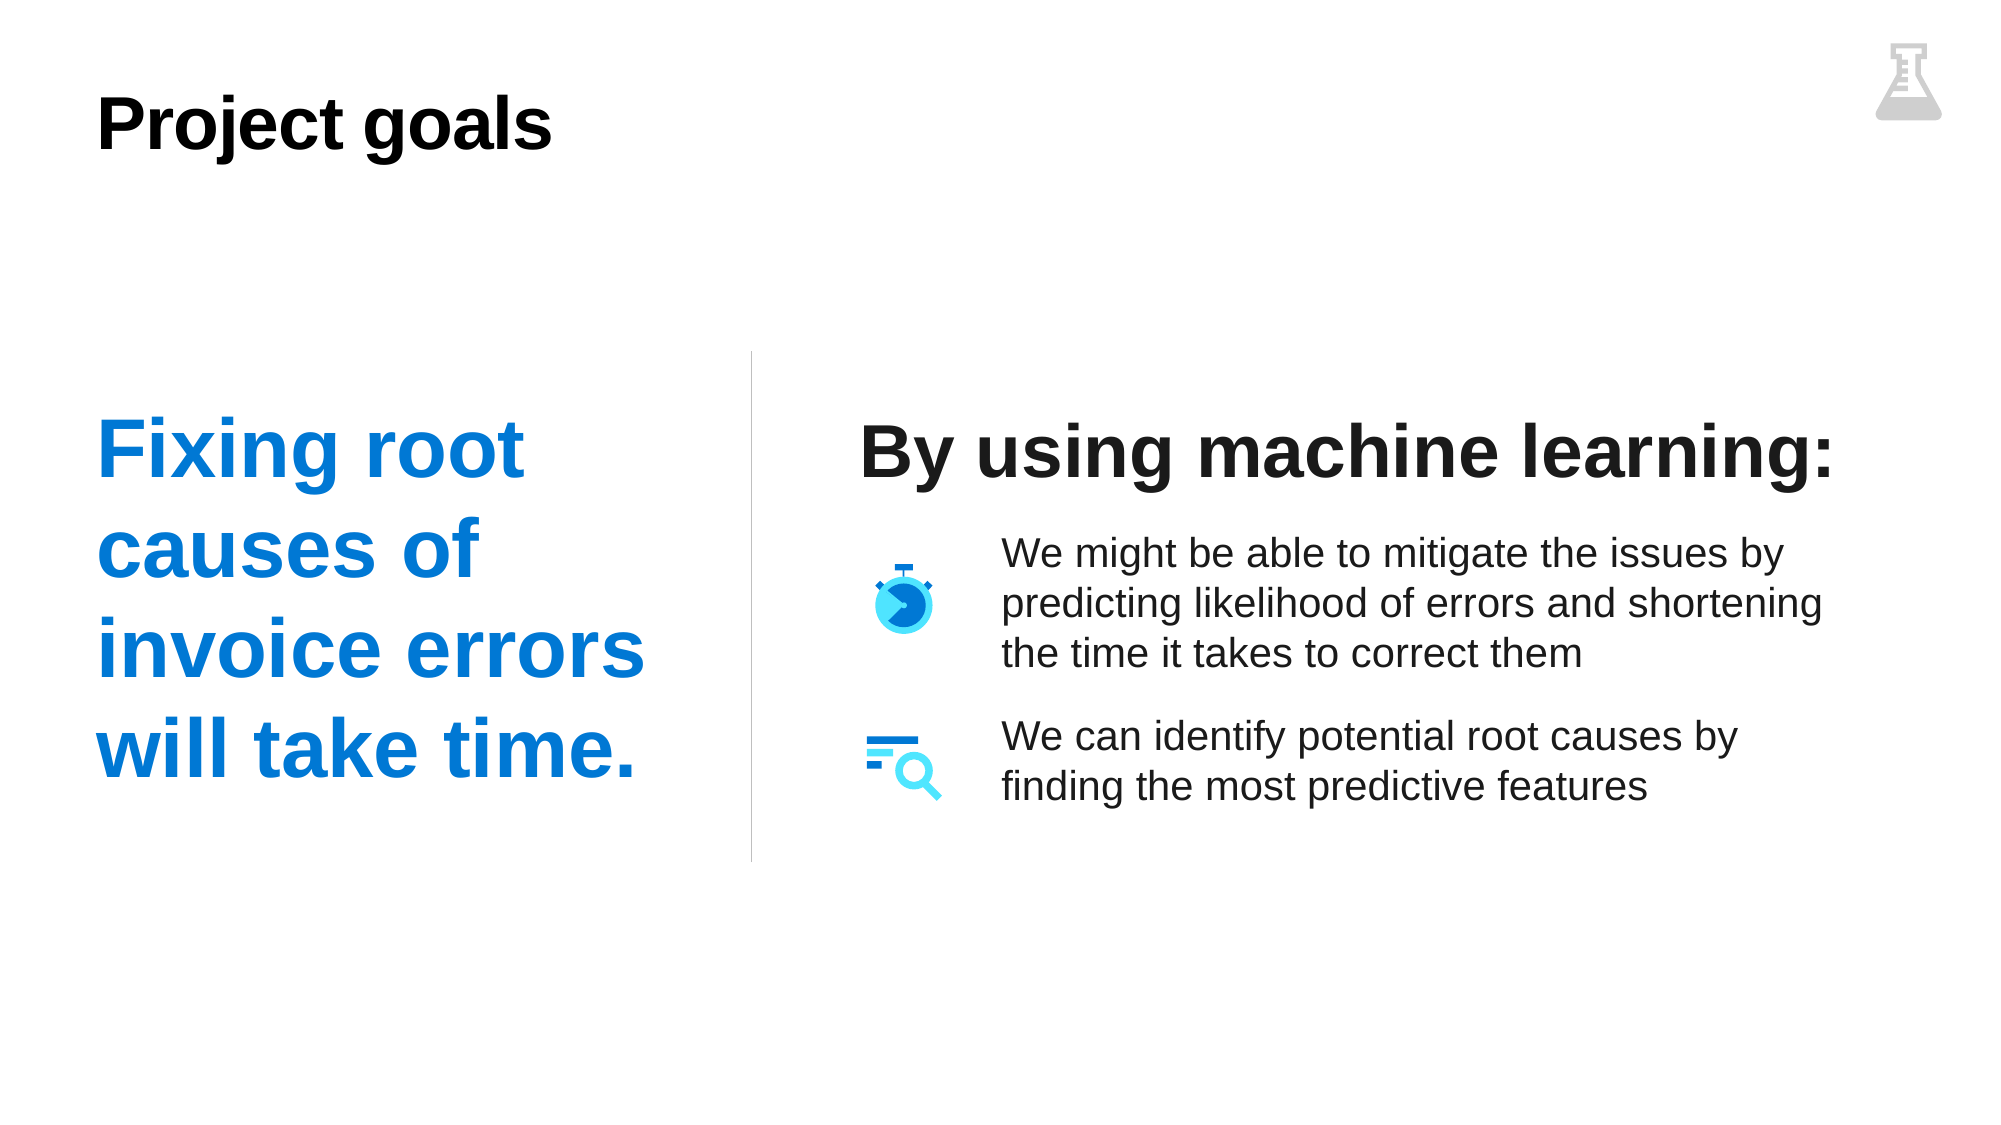

# Project goals
Fixing root causes of invoice errors will take time.
By using machine learning:
We might be able to mitigate the issues by predicting likelihood of errors and shortening the time it takes to correct them
We can identify potential root causes by finding the most predictive features